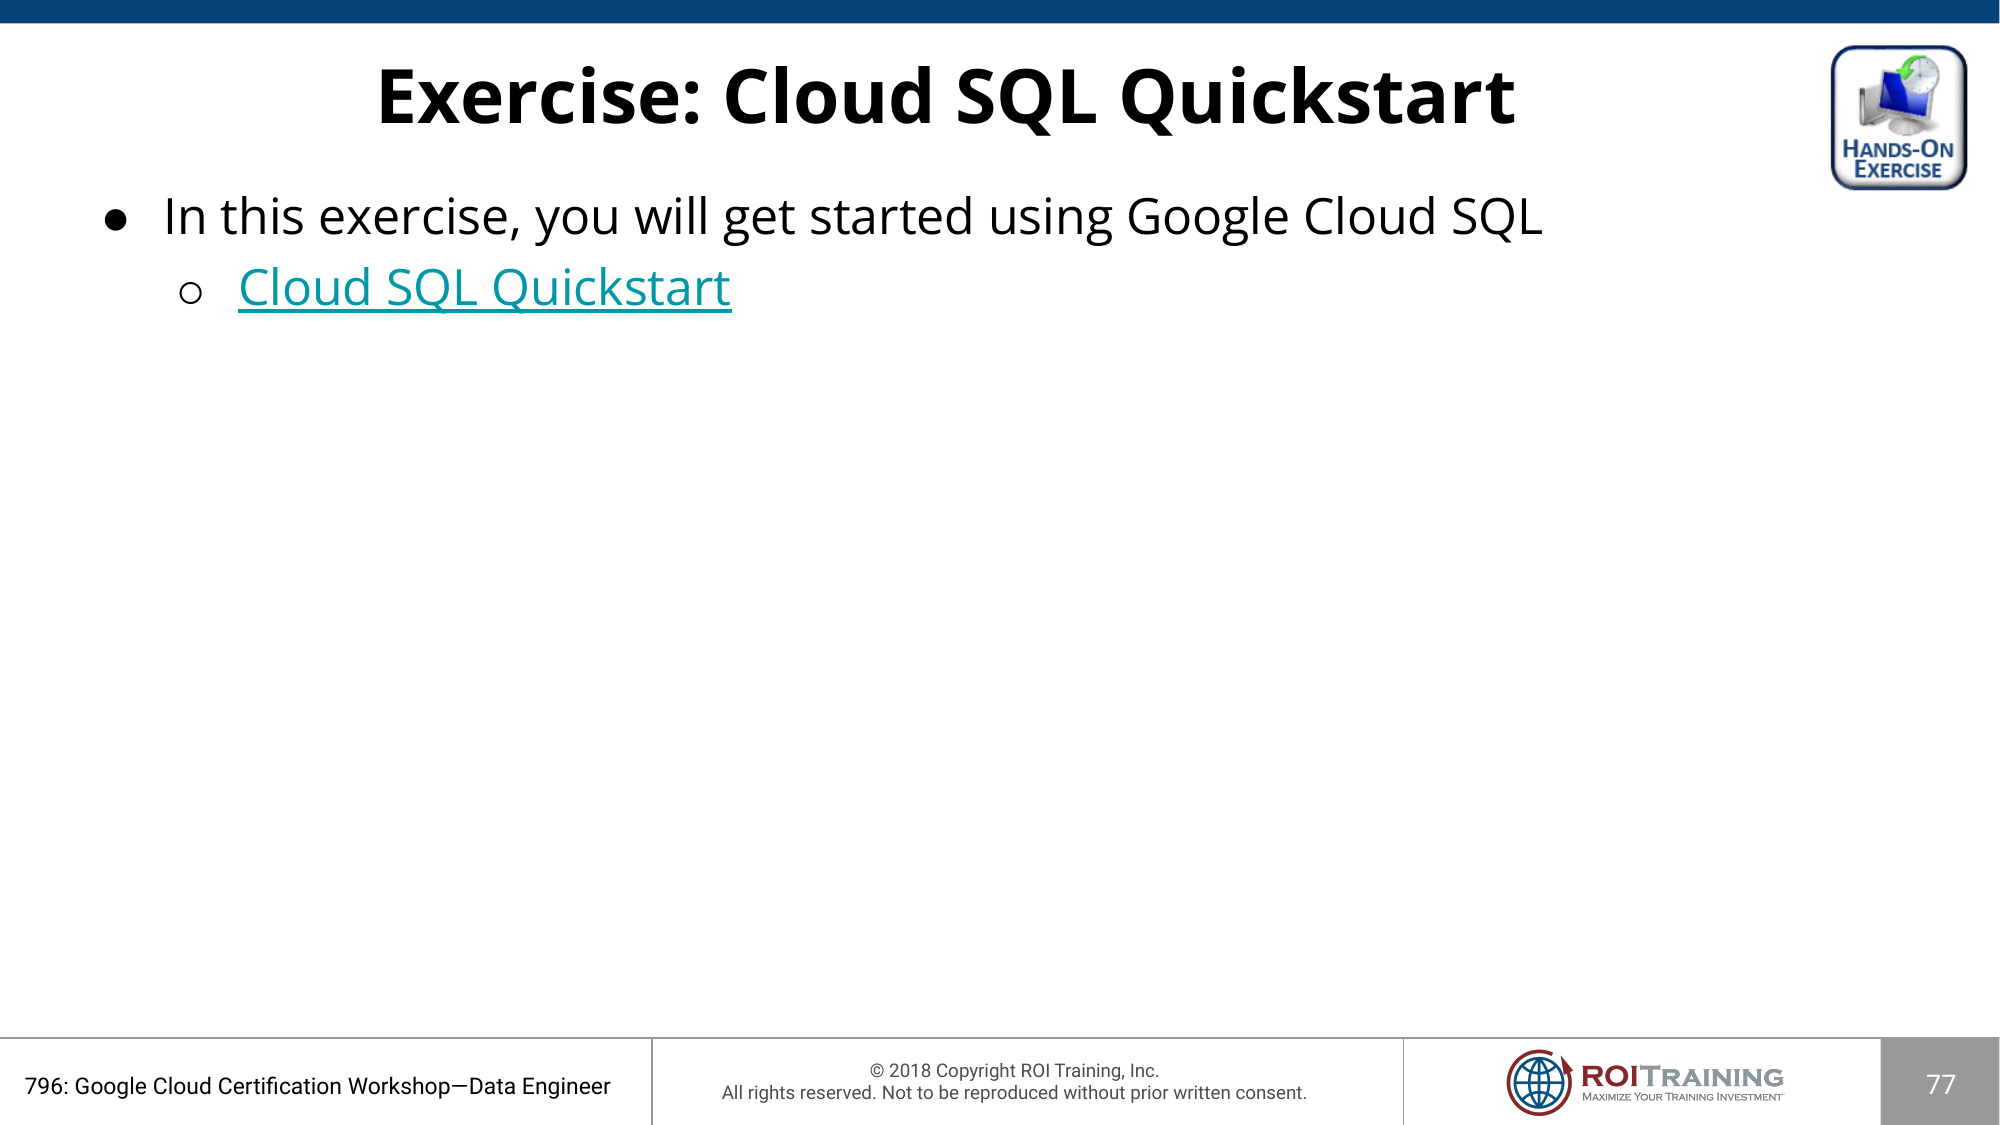

# Exercise: Cloud SQL Quickstart
In this exercise, you will get started using Google Cloud SQL
Cloud SQL Quickstart